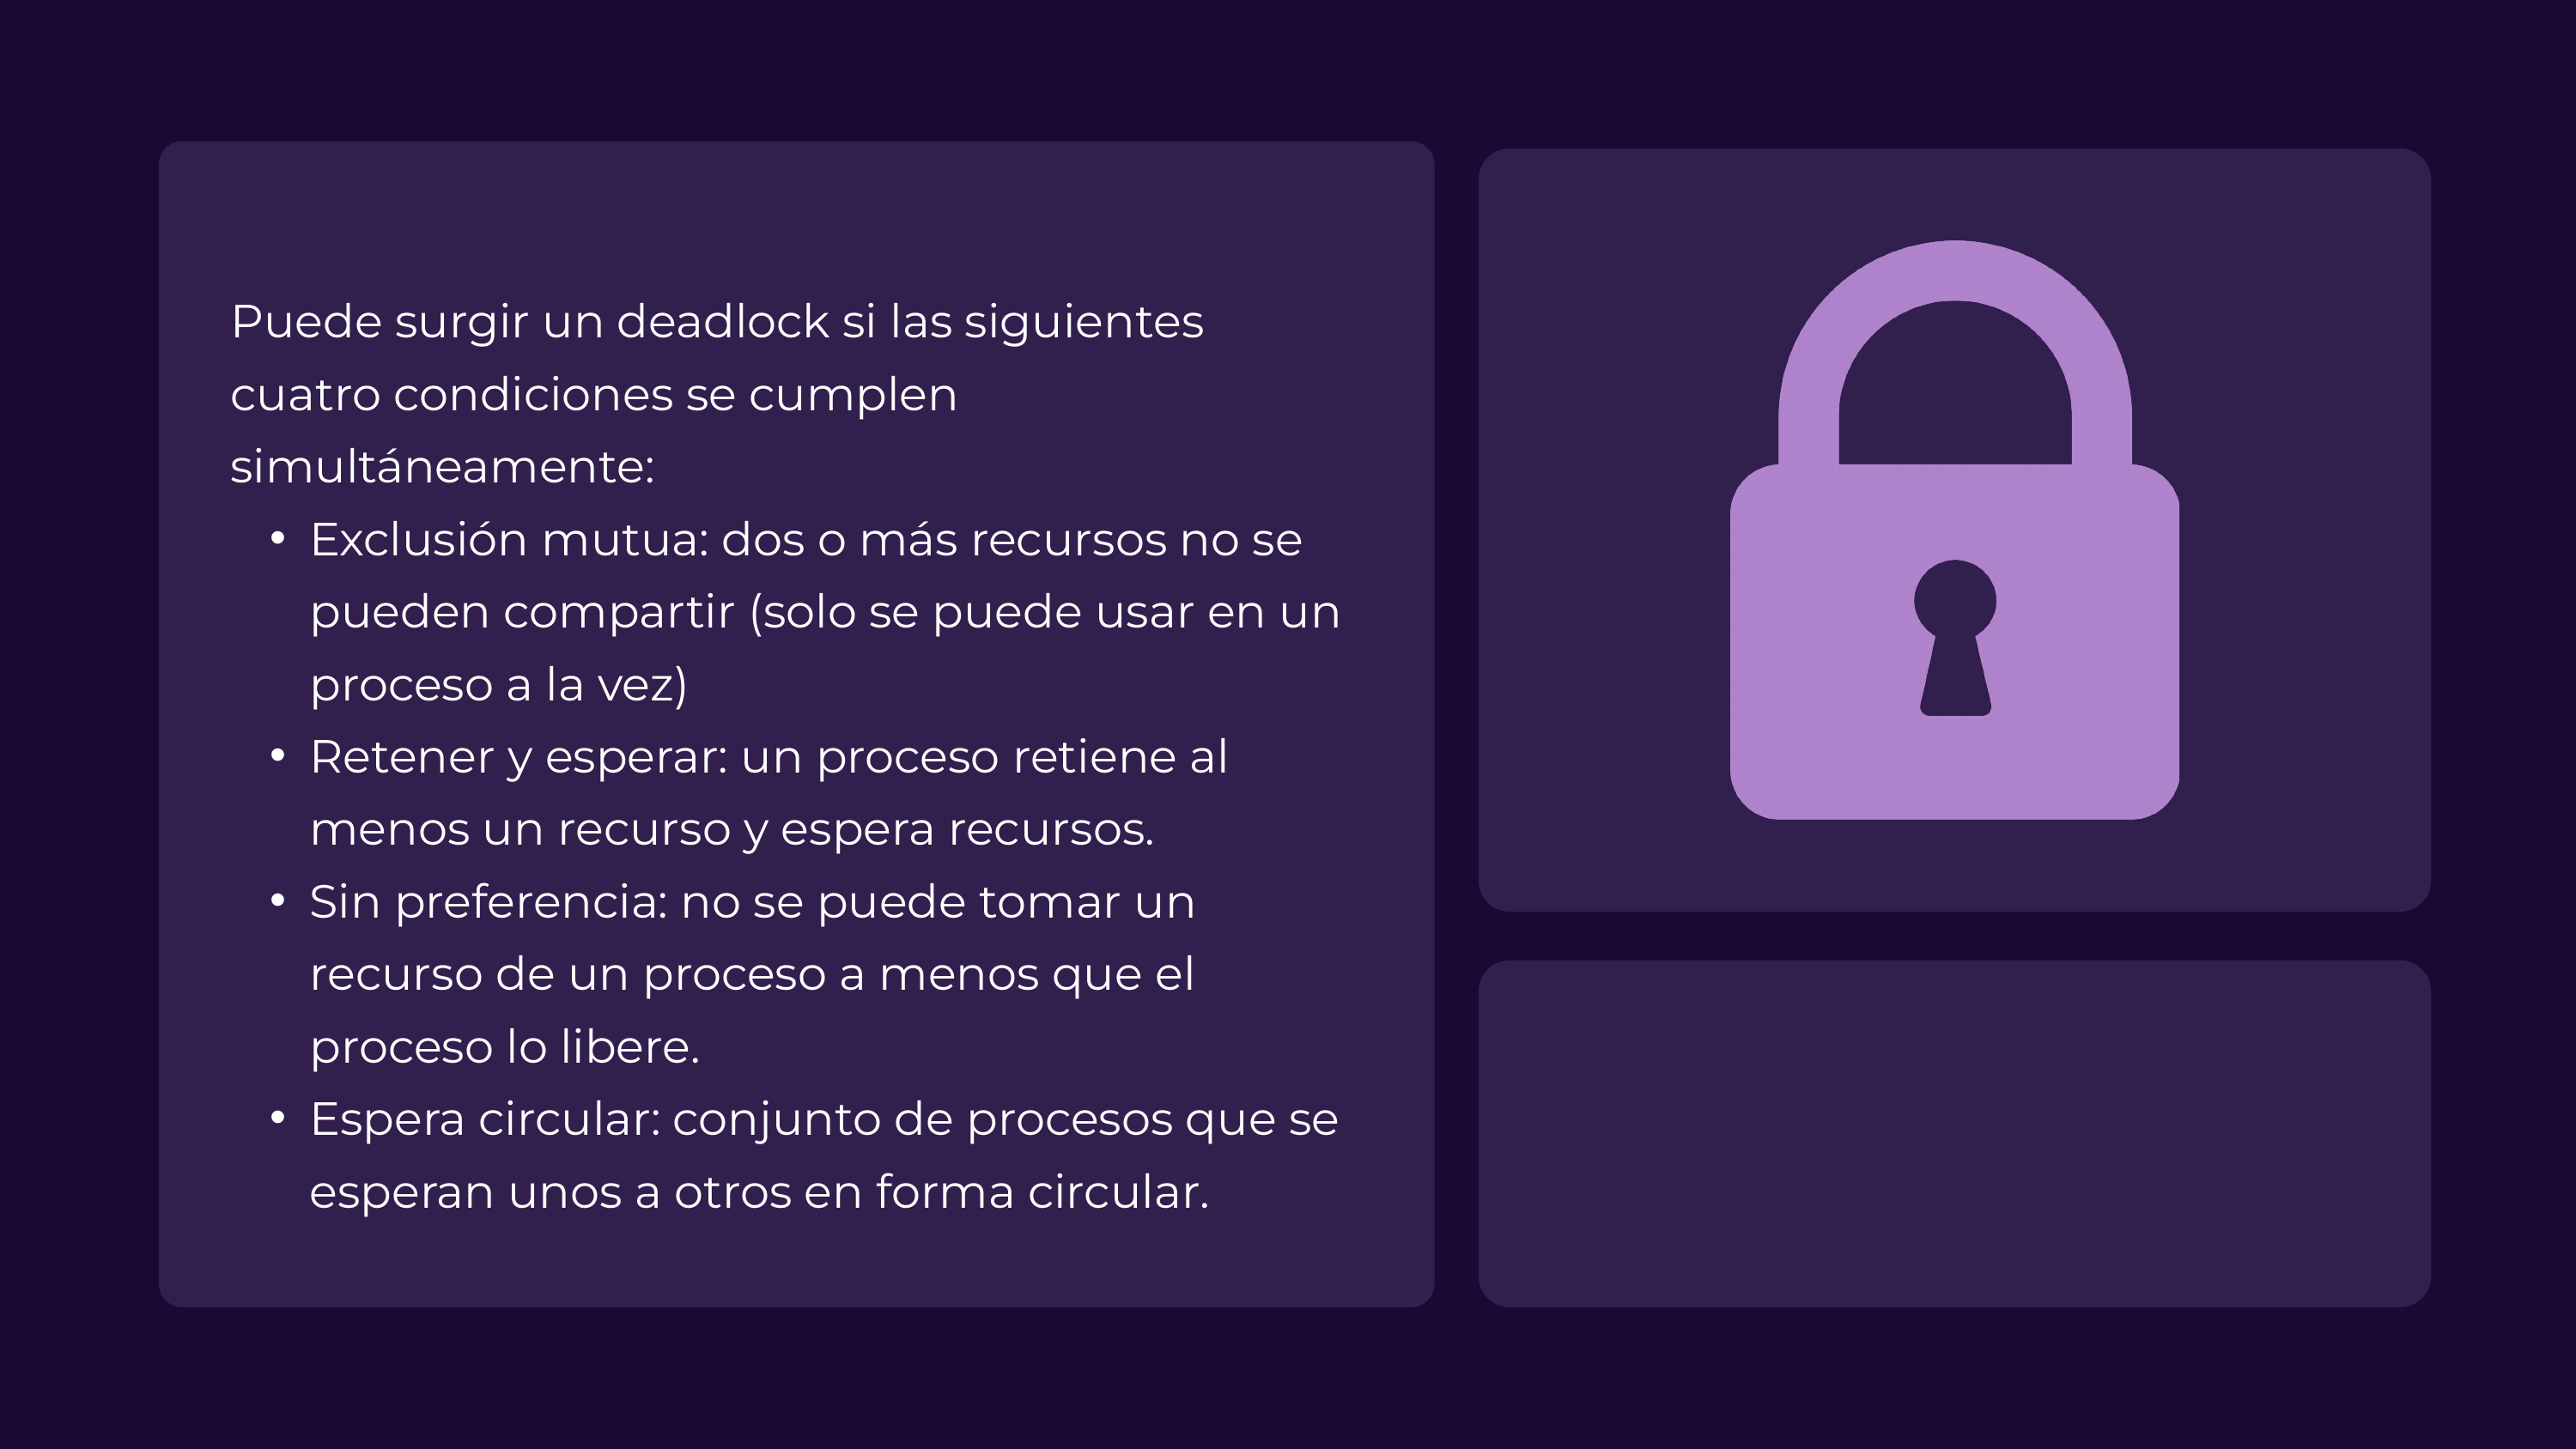

Puede surgir un deadlock si las siguientes cuatro condiciones se cumplen simultáneamente:
Exclusión mutua: dos o más recursos no se pueden compartir (solo se puede usar en un proceso a la vez)
Retener y esperar: un proceso retiene al menos un recurso y espera recursos.
Sin preferencia: no se puede tomar un recurso de un proceso a menos que el proceso lo libere.
Espera circular: conjunto de procesos que se esperan unos a otros en forma circular.